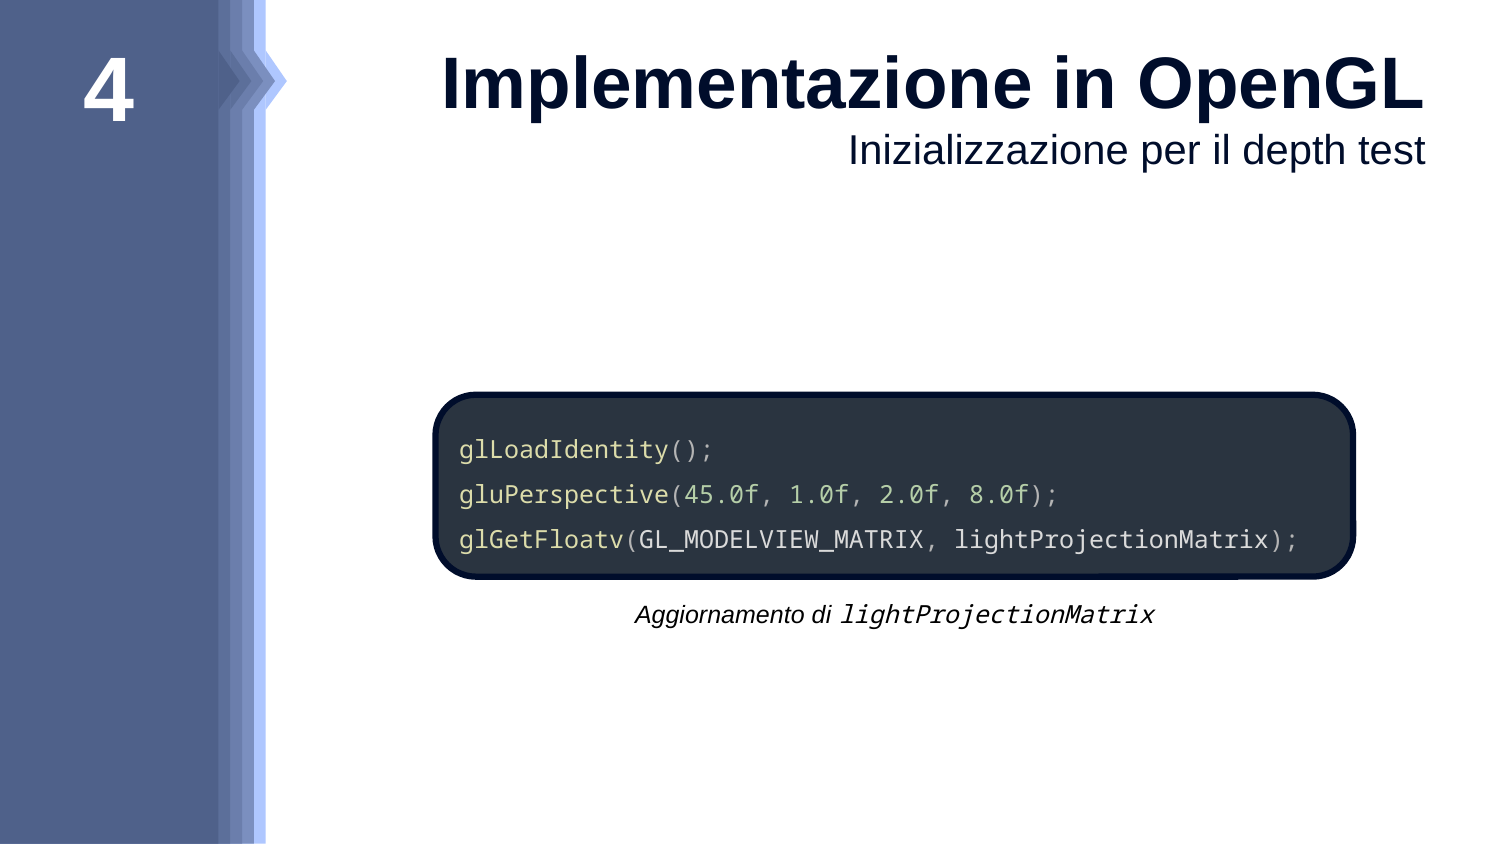

8

7

6

5

4

# Implementazione in OpenGL Inizializzazione per il depth test
glLoadIdentity();
gluPerspective(45.0f, 1.0f, 2.0f, 8.0f);
glGetFloatv(GL_MODELVIEW_MATRIX, lightProjectionMatrix);
Aggiornamento di lightProjectionMatrix